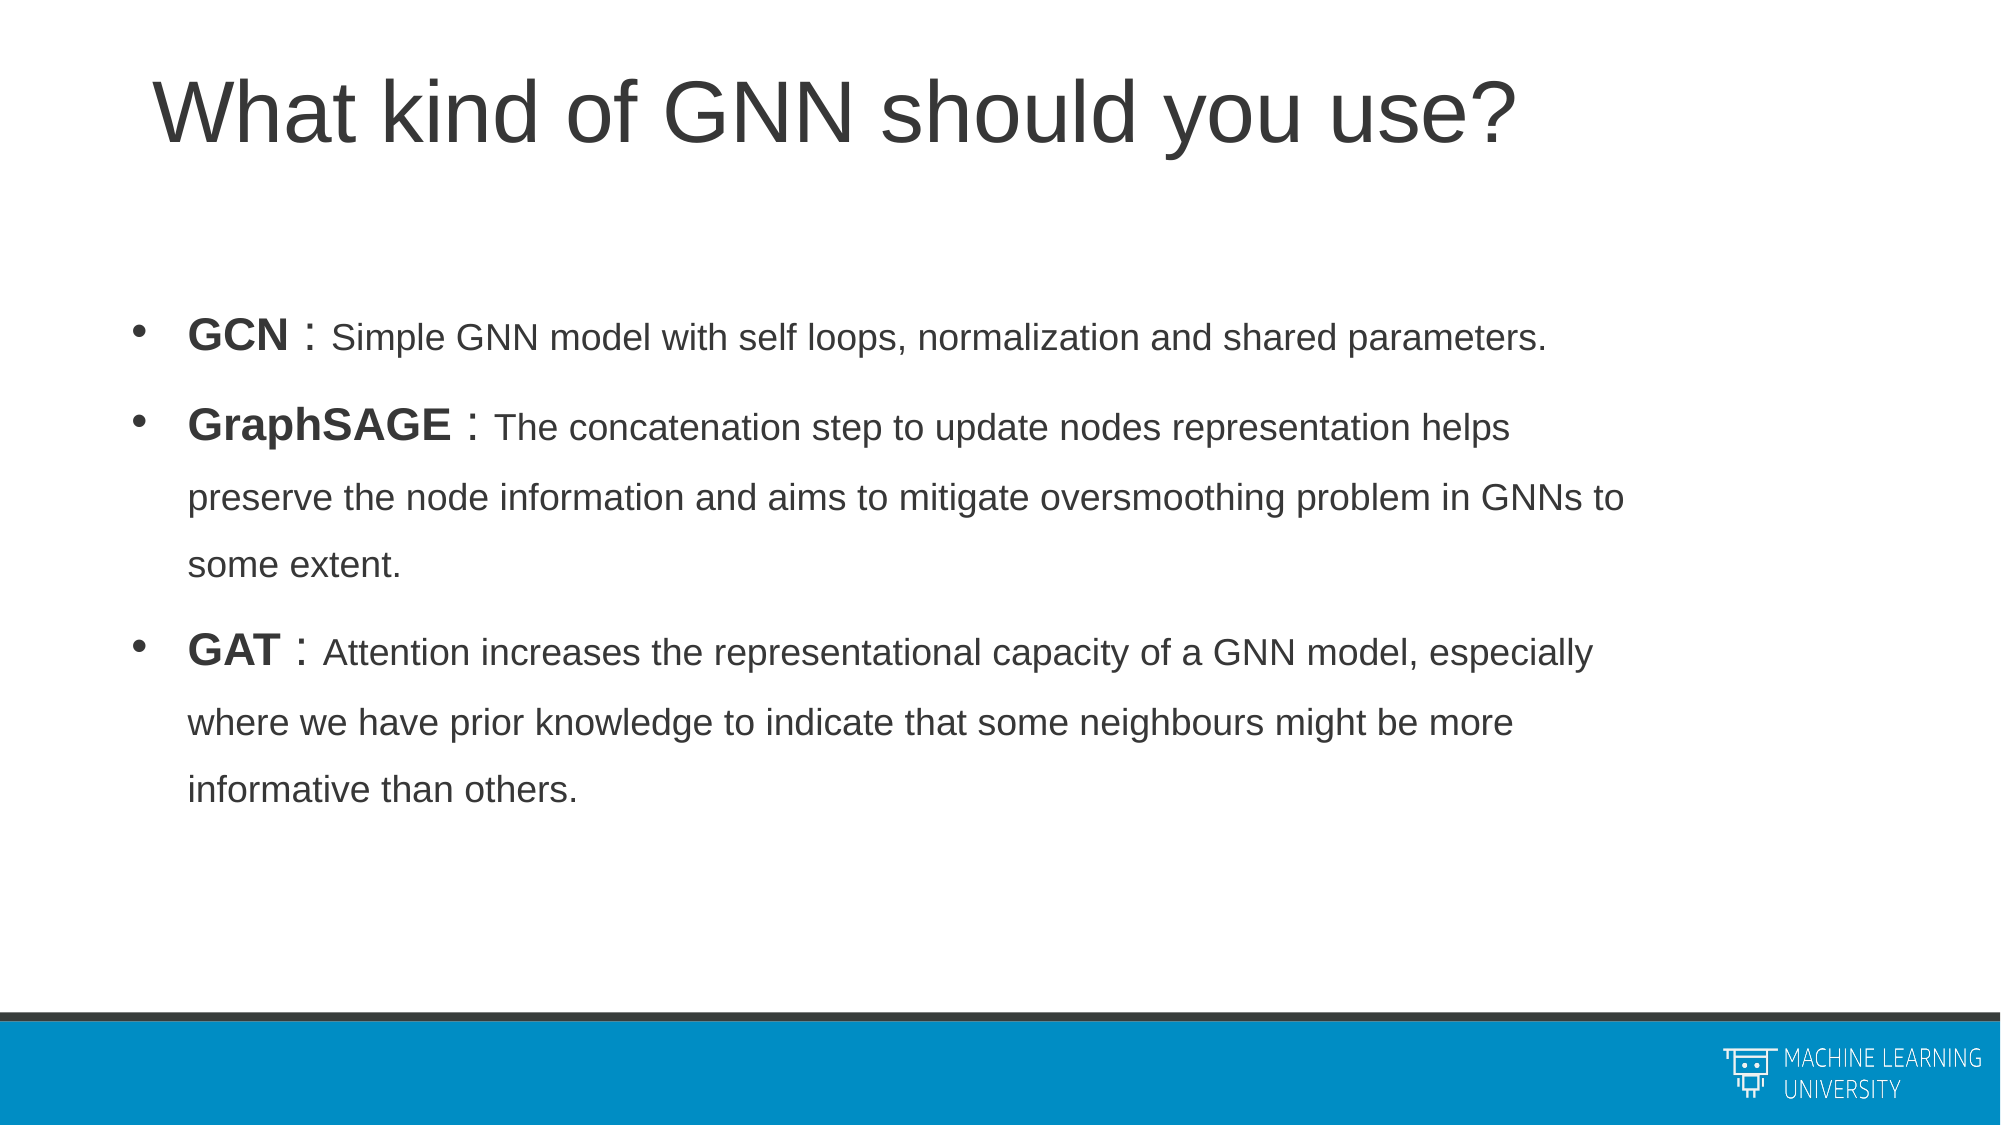

# What kind of GNN should you use?

GCN : Simple GNN model with self loops, normalization and shared parameters.
GraphSAGE : The concatenation step to update nodes representation helps preserve the node information and aims to mitigate oversmoothing problem in GNNs to some extent.
GAT : Attention increases the representational capacity of a GNN model, especially where we have prior knowledge to indicate that some neighbours might be more informative than others.
COMPUTER
SCIENCE